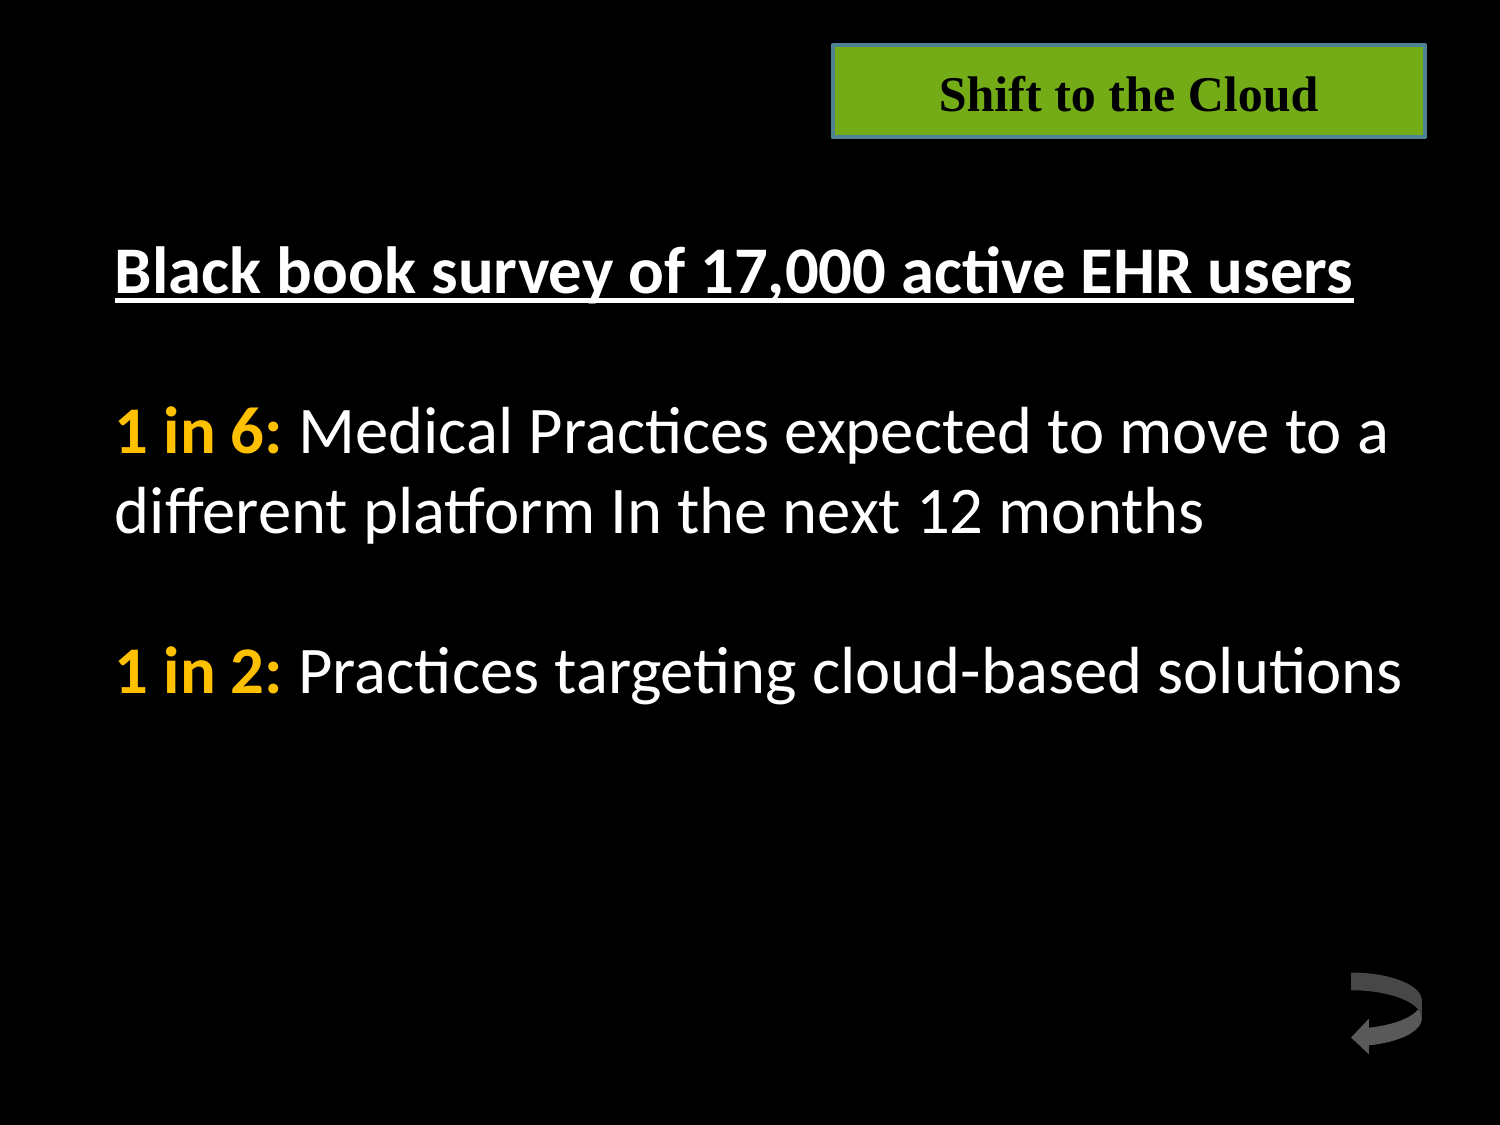

Shift to the Cloud
Black book survey of 17,000 active EHR users

1 in 6: Medical Practices expected to move to a different platform In the next 12 months

1 in 2: Practices targeting cloud-based solutions